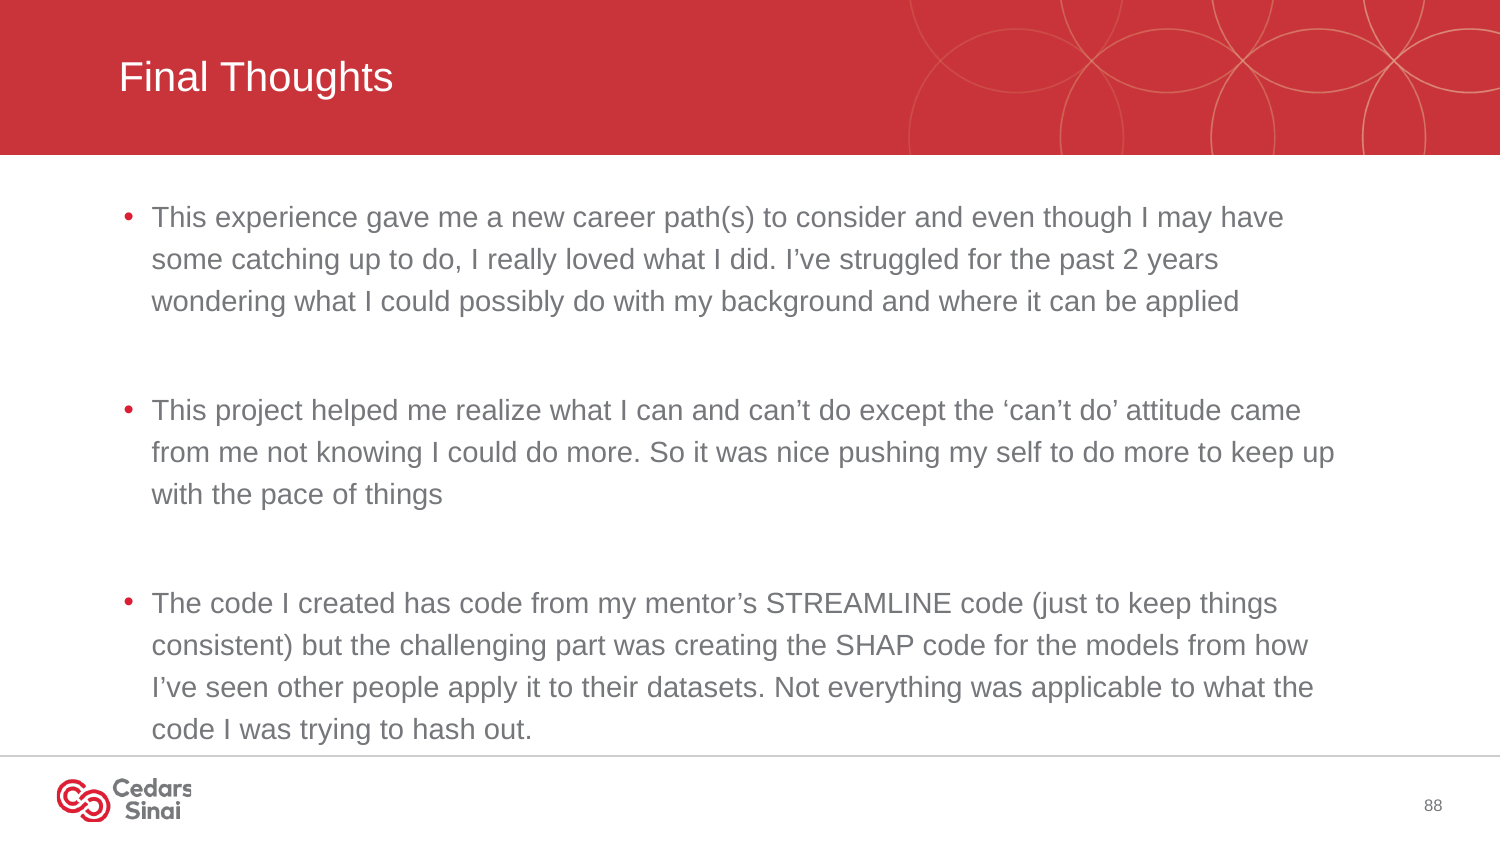

# Final Thoughts
This experience gave me a new career path(s) to consider and even though I may have some catching up to do, I really loved what I did. I’ve struggled for the past 2 years wondering what I could possibly do with my background and where it can be applied

This project helped me realize what I can and can’t do except the ‘can’t do’ attitude came from me not knowing I could do more. So it was nice pushing my self to do more to keep up with the pace of things

The code I created has code from my mentor’s STREAMLINE code (just to keep things consistent) but the challenging part was creating the SHAP code for the models from how I’ve seen other people apply it to their datasets. Not everything was applicable to what the code I was trying to hash out.

88